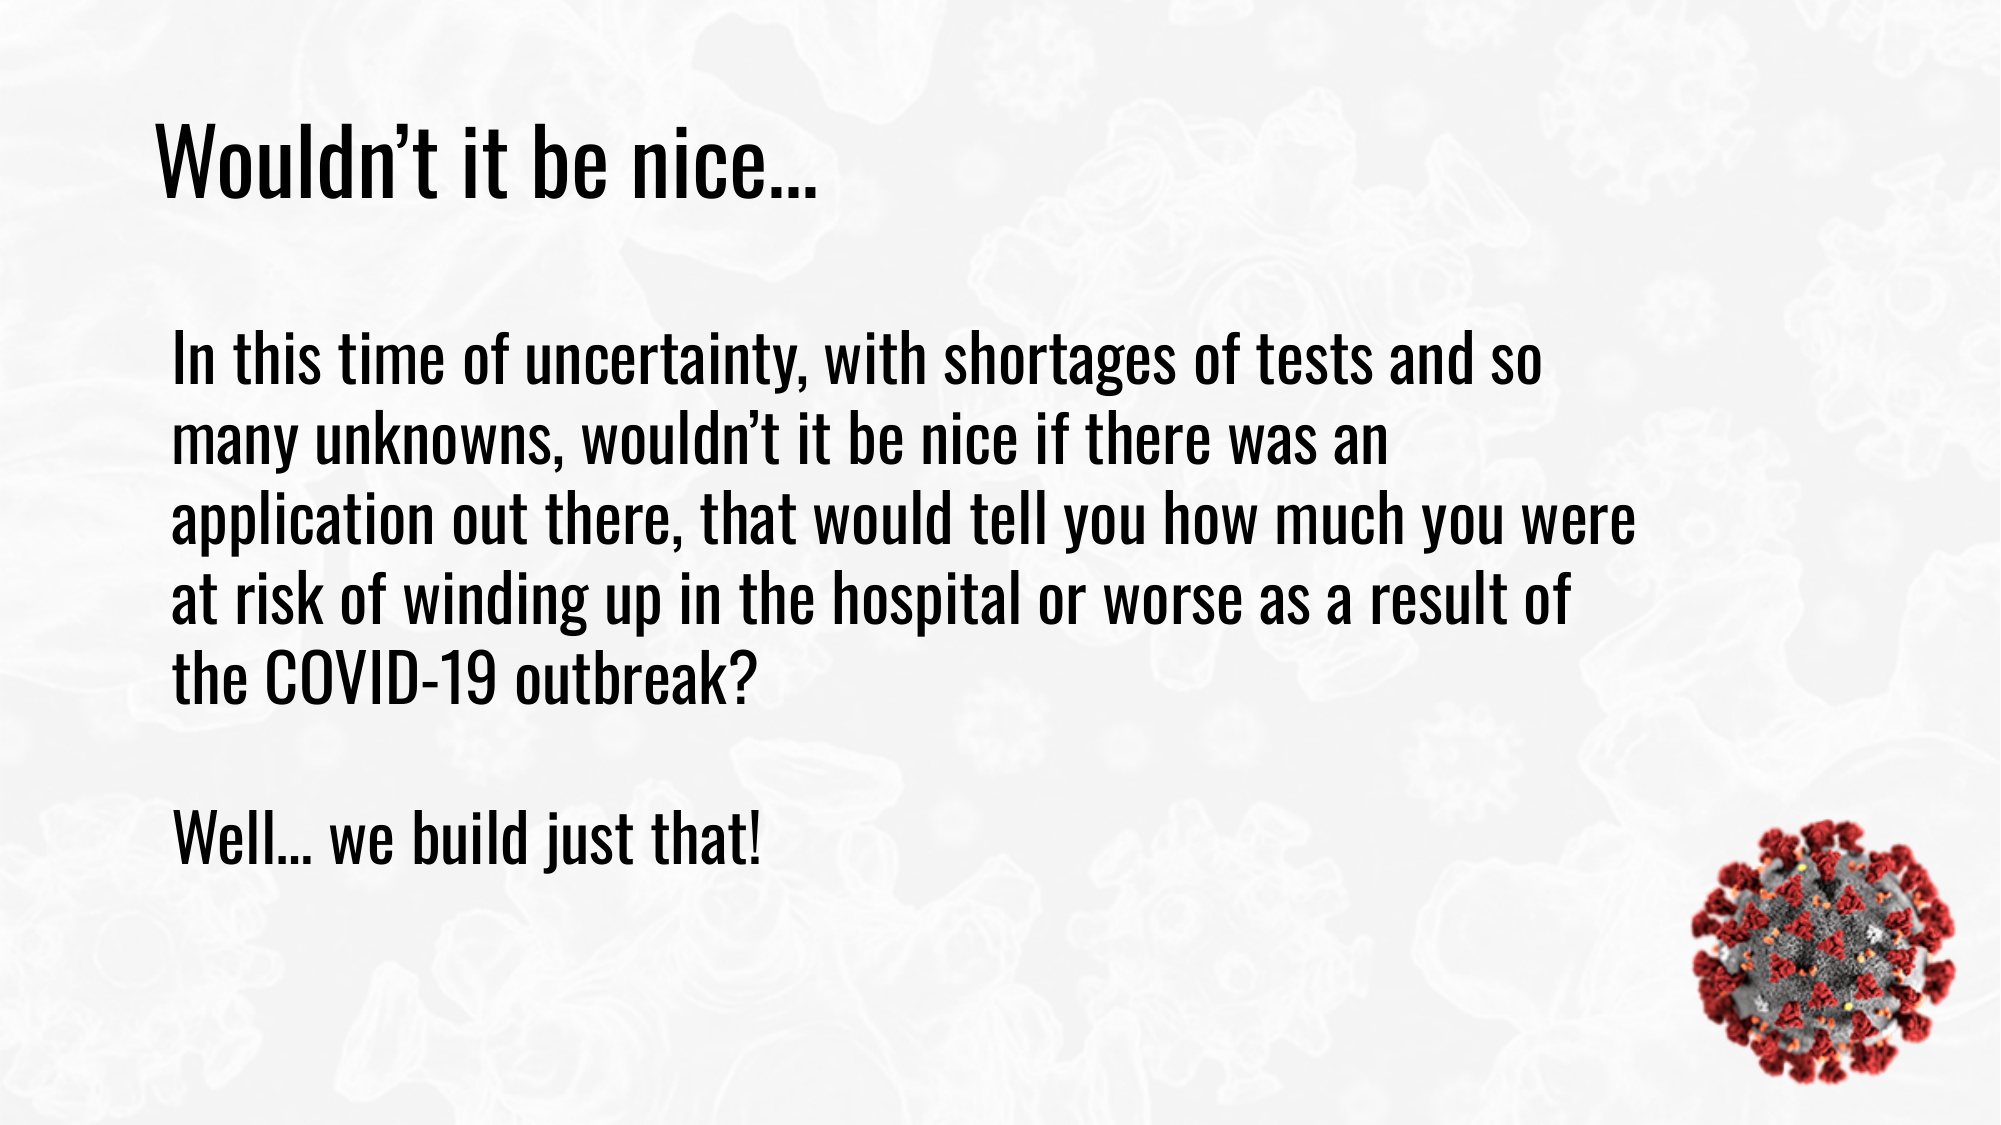

# Wouldn’t it be nice…
In this time of uncertainty, with shortages of tests and so many unknowns, wouldn’t it be nice if there was an application out there, that would tell you how much you were at risk of winding up in the hospital or worse as a result of the COVID-19 outbreak?

Well… we build just that!